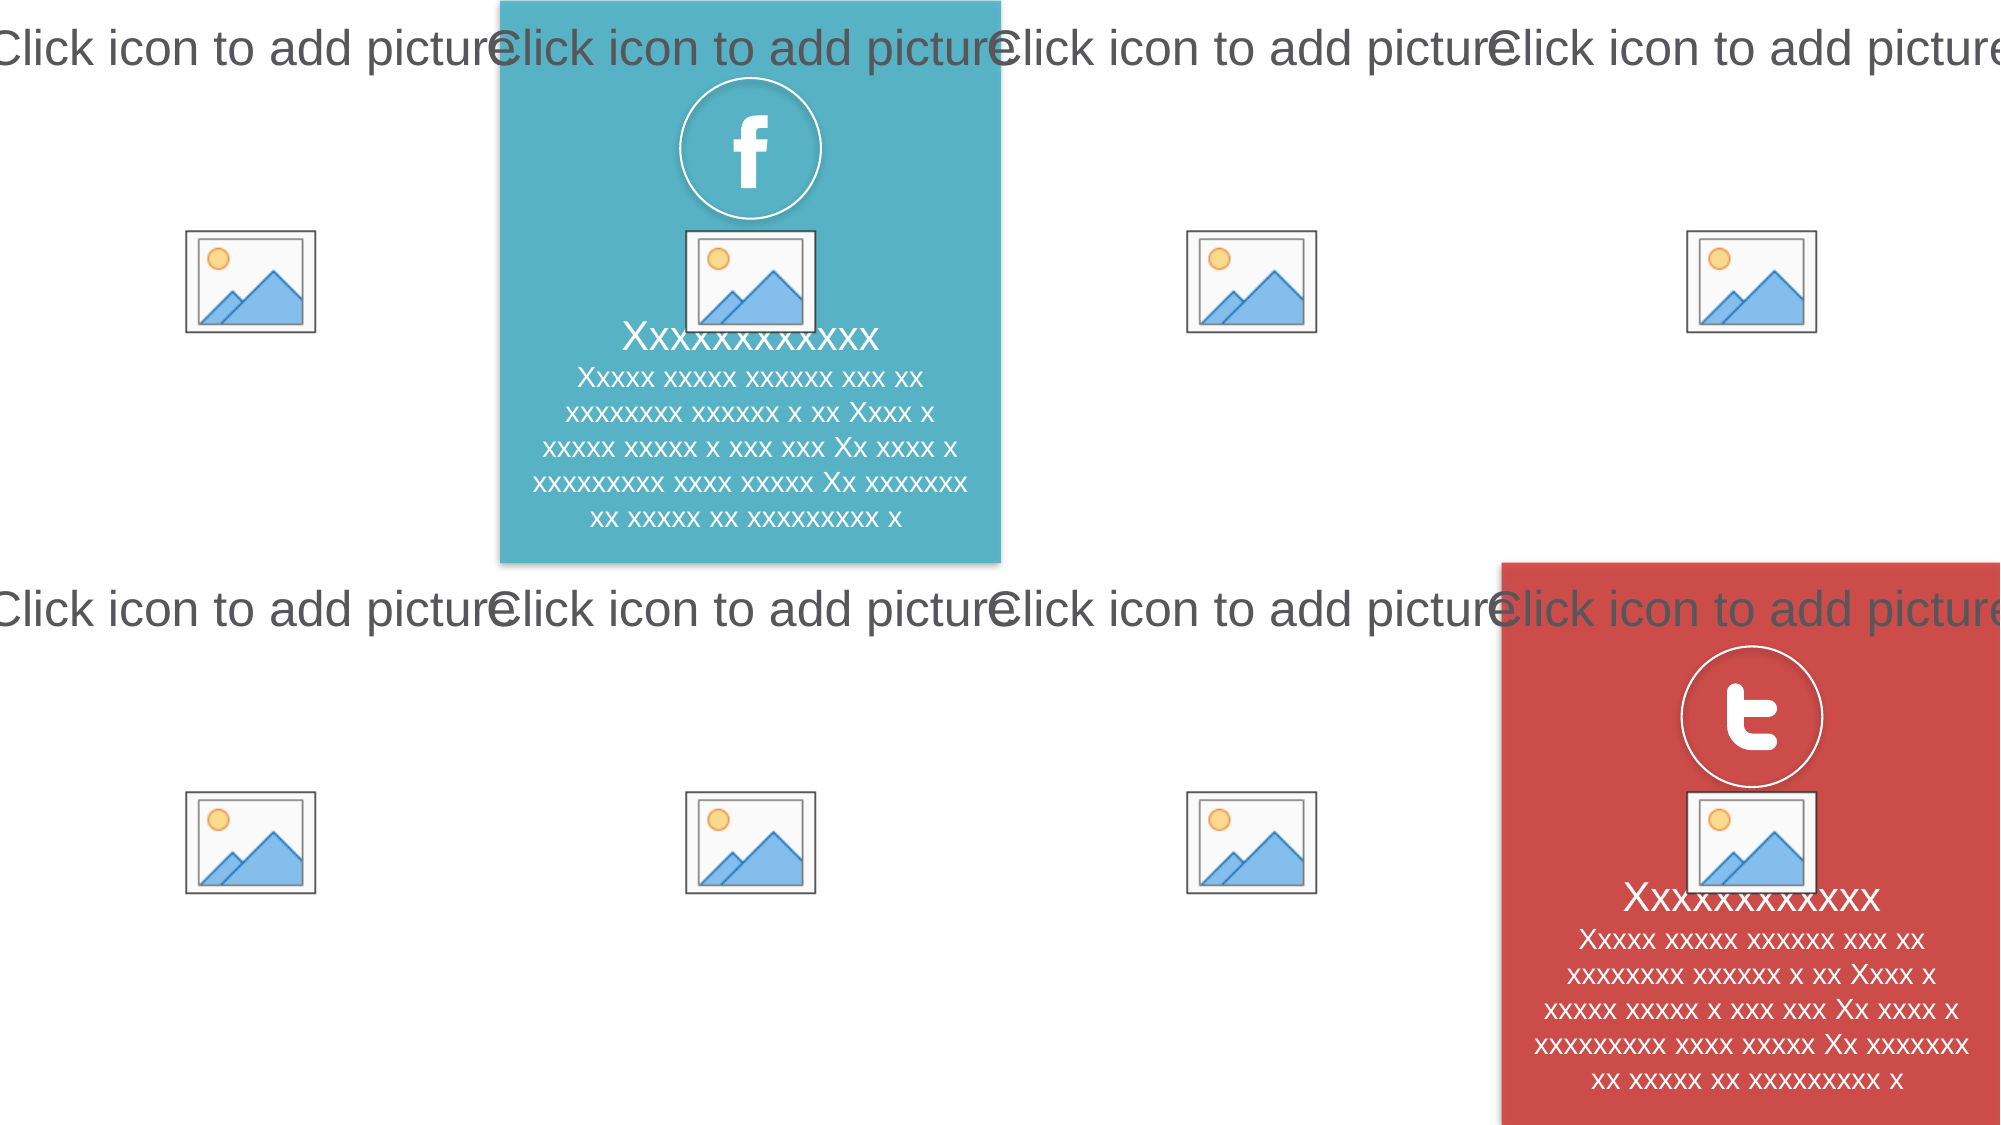

Xxxxxxxxxxxx
Xxxxx xxxxx xxxxxx xxx xx xxxxxxxx xxxxxx x xx Xxxx x xxxxx xxxxx x xxx xxx Xx xxxx x xxxxxxxxx xxxx xxxxx Xx xxxxxxx xx xxxxx xx xxxxxxxxx x

Xxxxxxxxxxxx
Xxxxx xxxxx xxxxxx xxx xx xxxxxxxx xxxxxx x xx Xxxx x xxxxx xxxxx x xxx xxx Xx xxxx x xxxxxxxxx xxxx xxxxx Xx xxxxxxx xx xxxxx xx xxxxxxxxx x